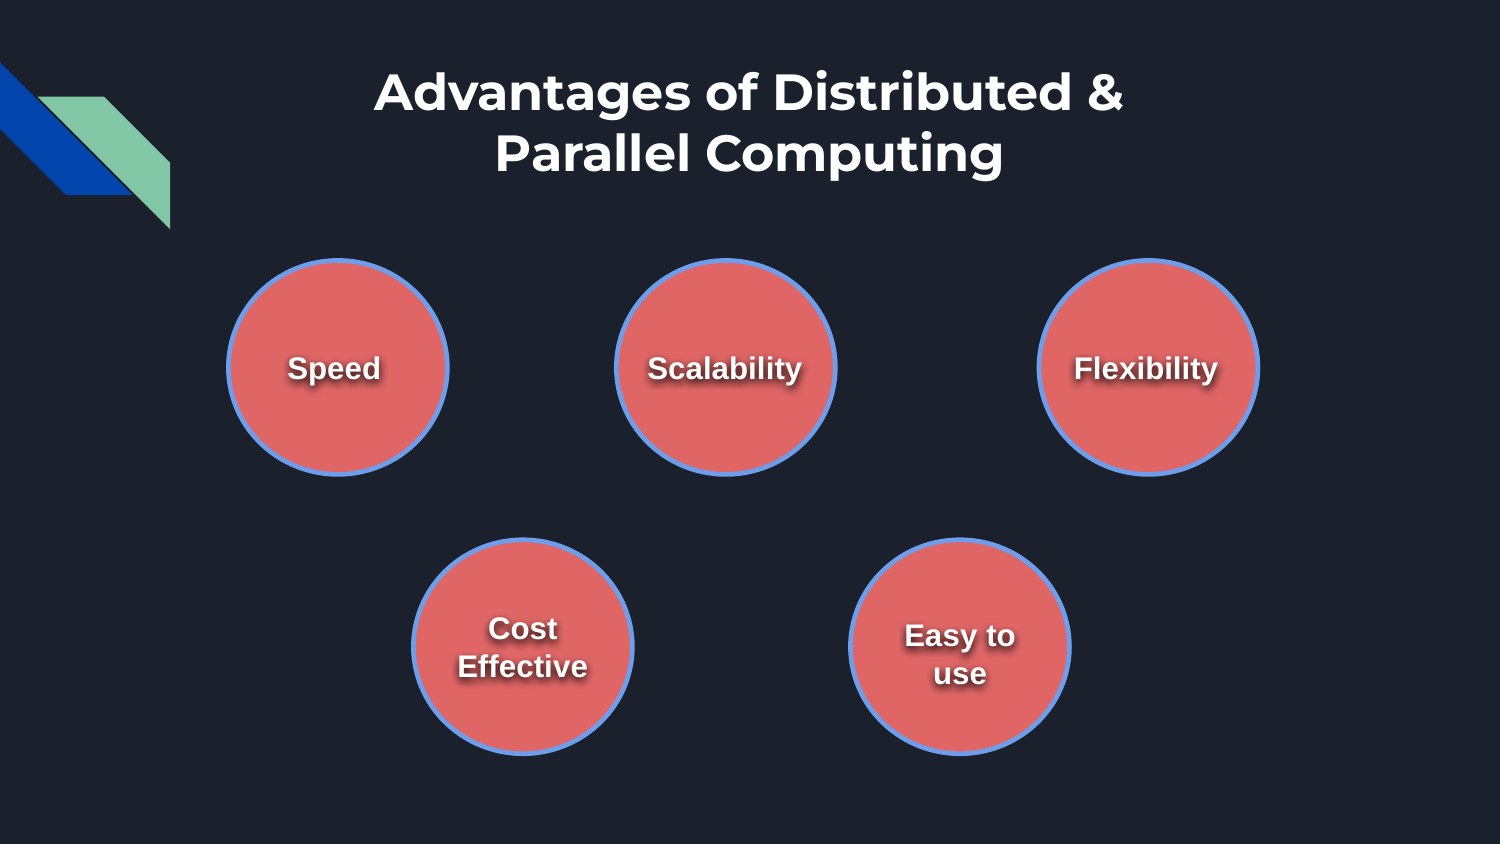

# Advantages of Distributed & Parallel Computing

Scalability
Speed
Flexibility

Cost
Effective
Easy to use